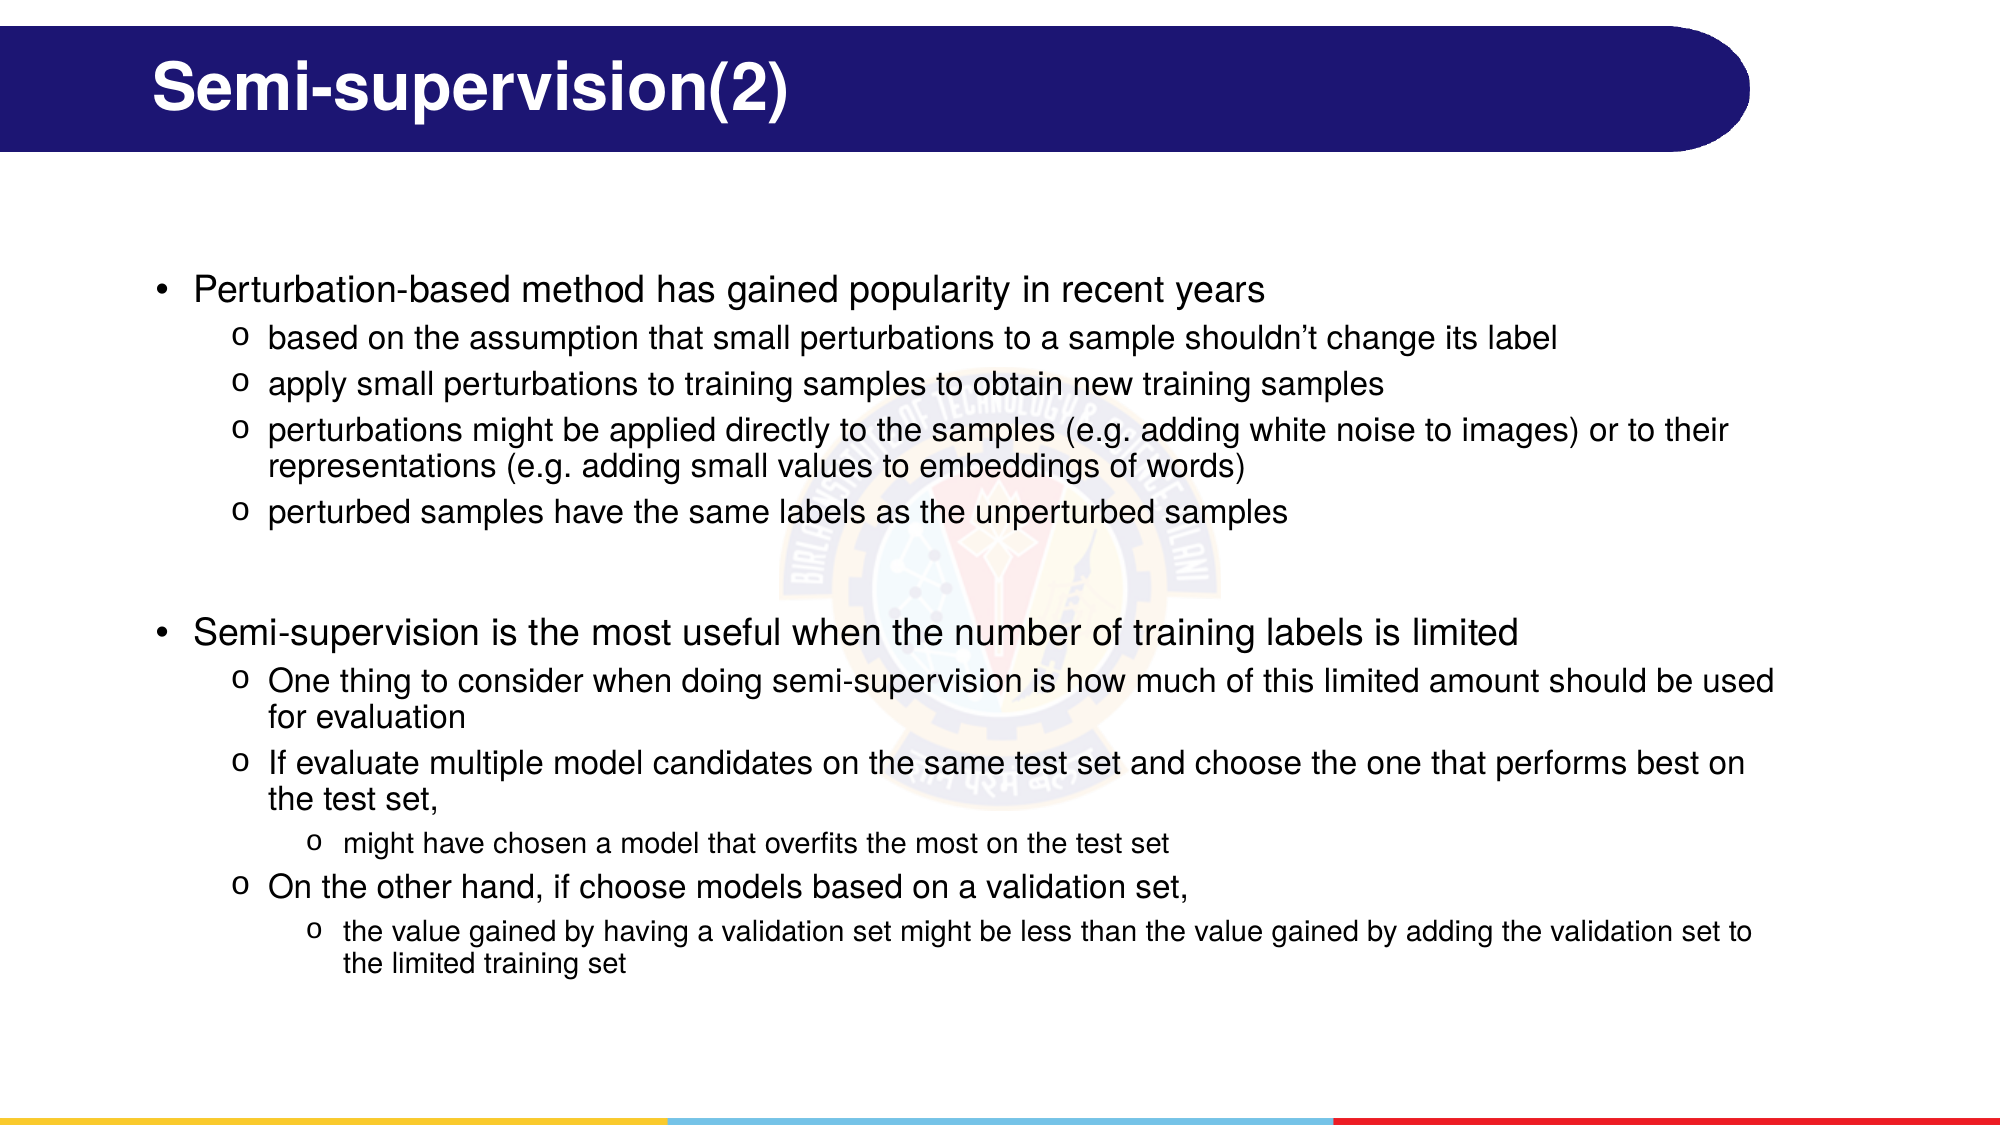

# Semi-supervision(2)

Perturbation-based method has gained popularity in recent years
based on the assumption that small perturbations to a sample shouldn’t change its label
apply small perturbations to training samples to obtain new training samples
perturbations might be applied directly to the samples (e.g. adding white noise to images) or to their representations (e.g. adding small values to embeddings of words)
perturbed samples have the same labels as the unperturbed samples

Semi-supervision is the most useful when the number of training labels is limited
One thing to consider when doing semi-supervision is how much of this limited amount should be used for evaluation
If evaluate multiple model candidates on the same test set and choose the one that performs best on the test set,
might have chosen a model that overfits the most on the test set
On the other hand, if choose models based on a validation set,
the value gained by having a validation set might be less than the value gained by adding the validation set to the limited training set